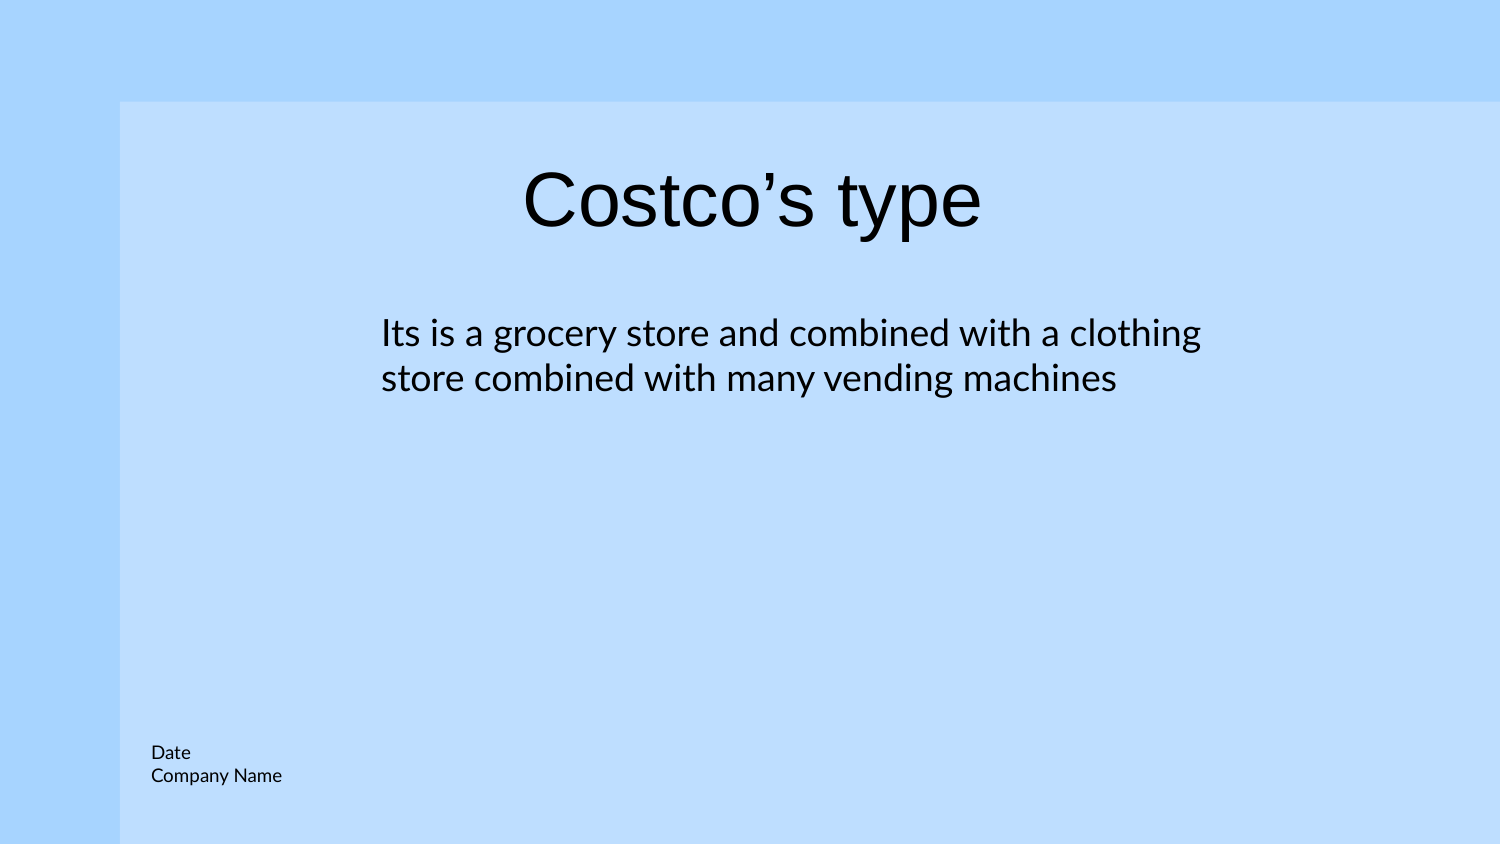

# Costco’s type

Its is a grocery store and combined with a clothing store combined with many vending machines

Date
Company Name